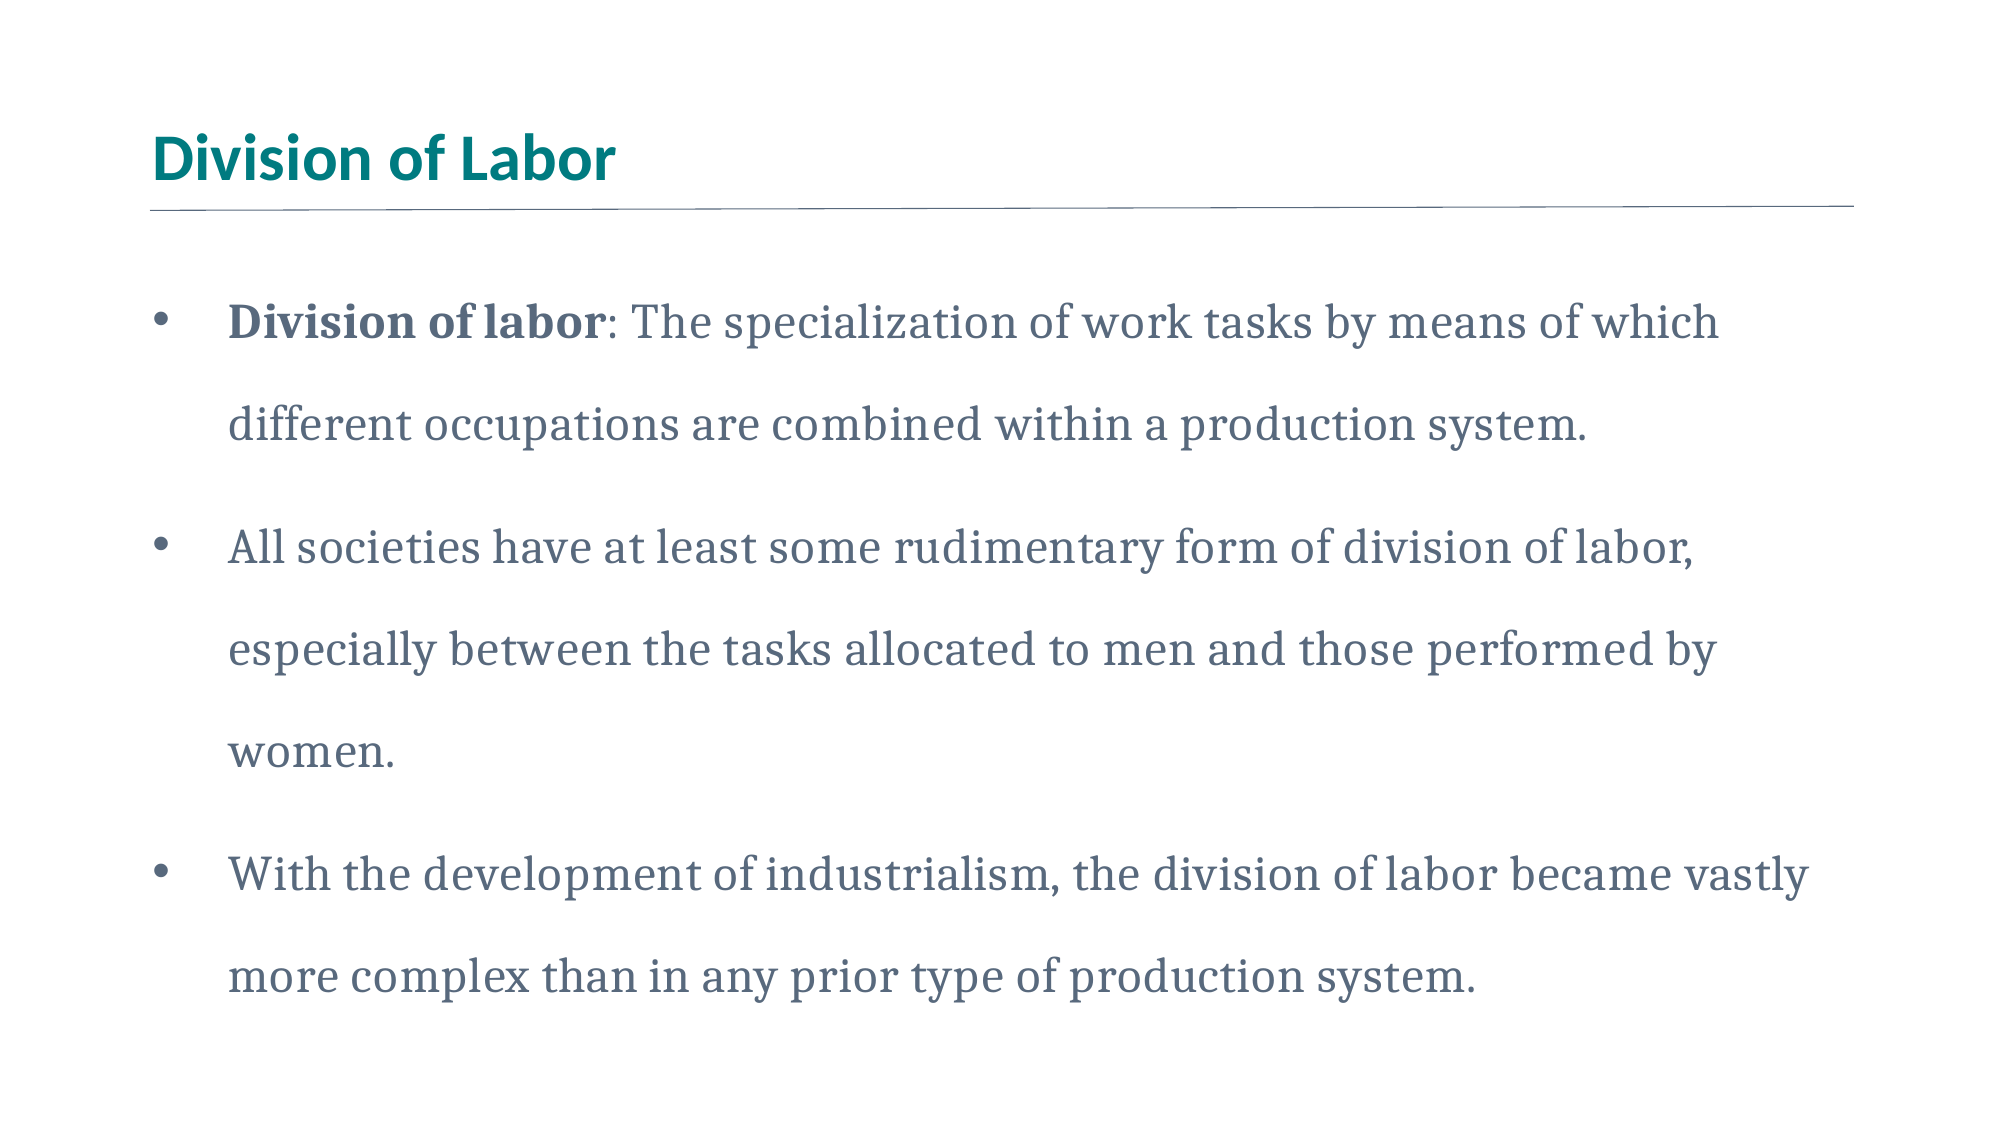

# Division of Labor
Division of labor: The specialization of work tasks by means of which different occupations are combined within a production system.
All societies have at least some rudimentary form of division of labor, especially between the tasks allocated to men and those performed by women.
With the development of industrialism, the division of labor became vastly more complex than in any prior type of production system.